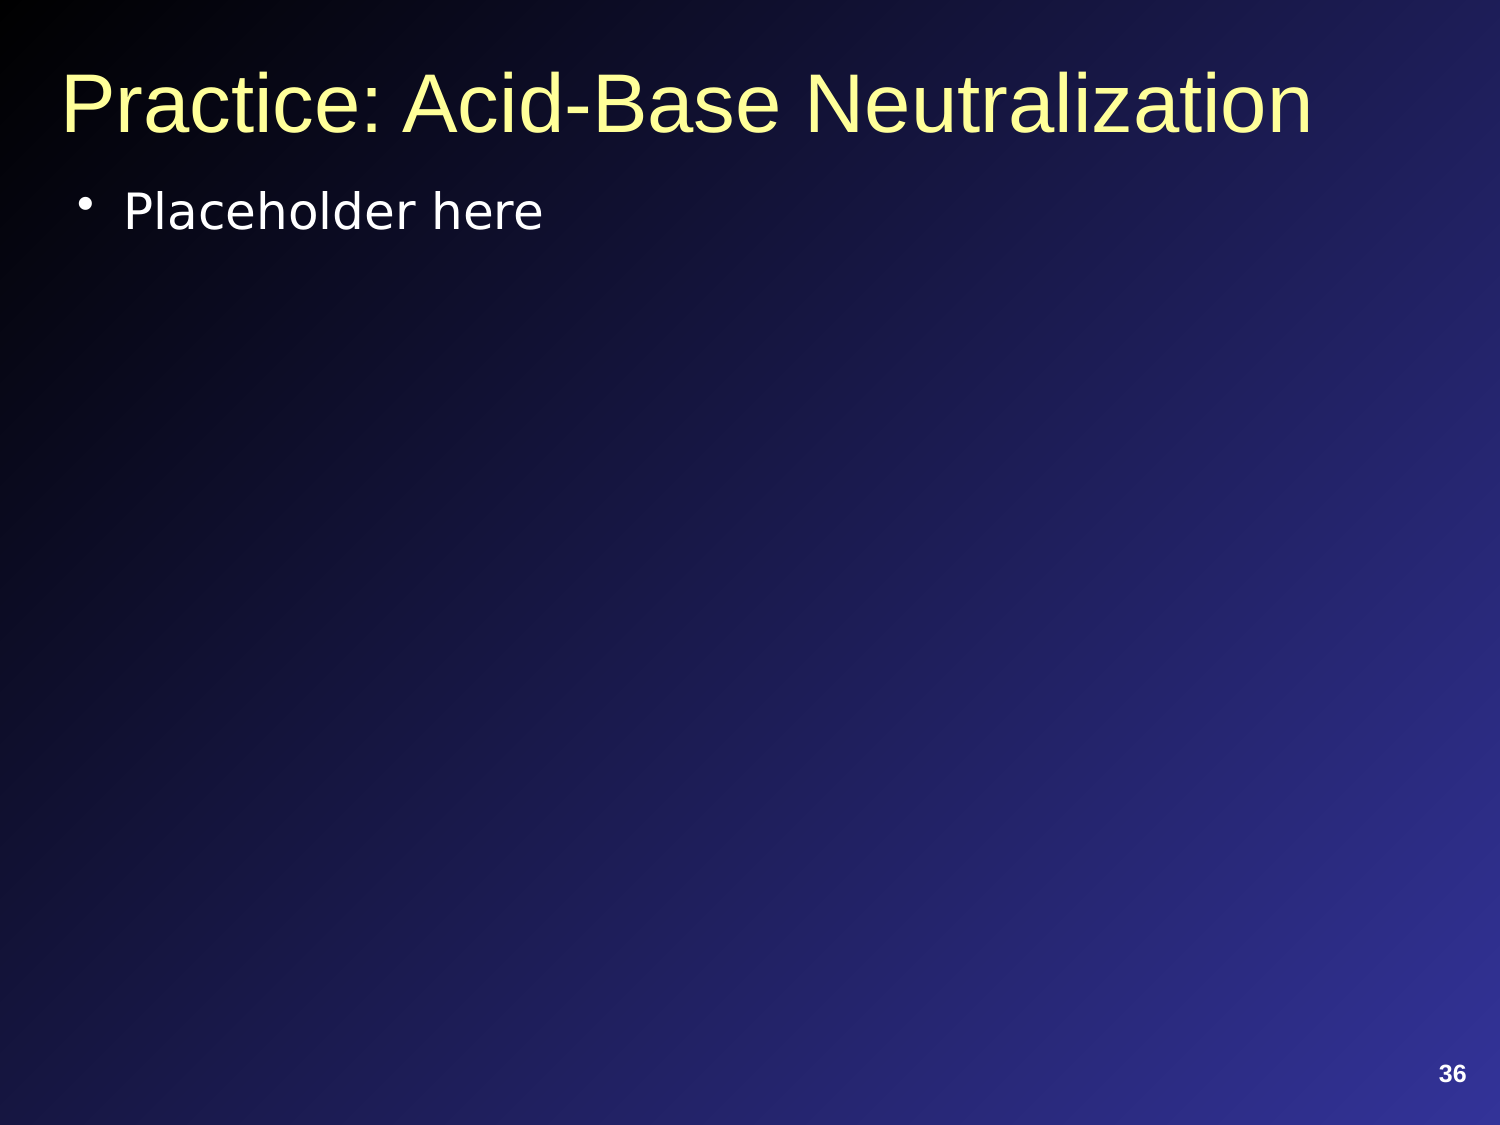

# Practice: Acid-Base Neutralization
Placeholder here

36